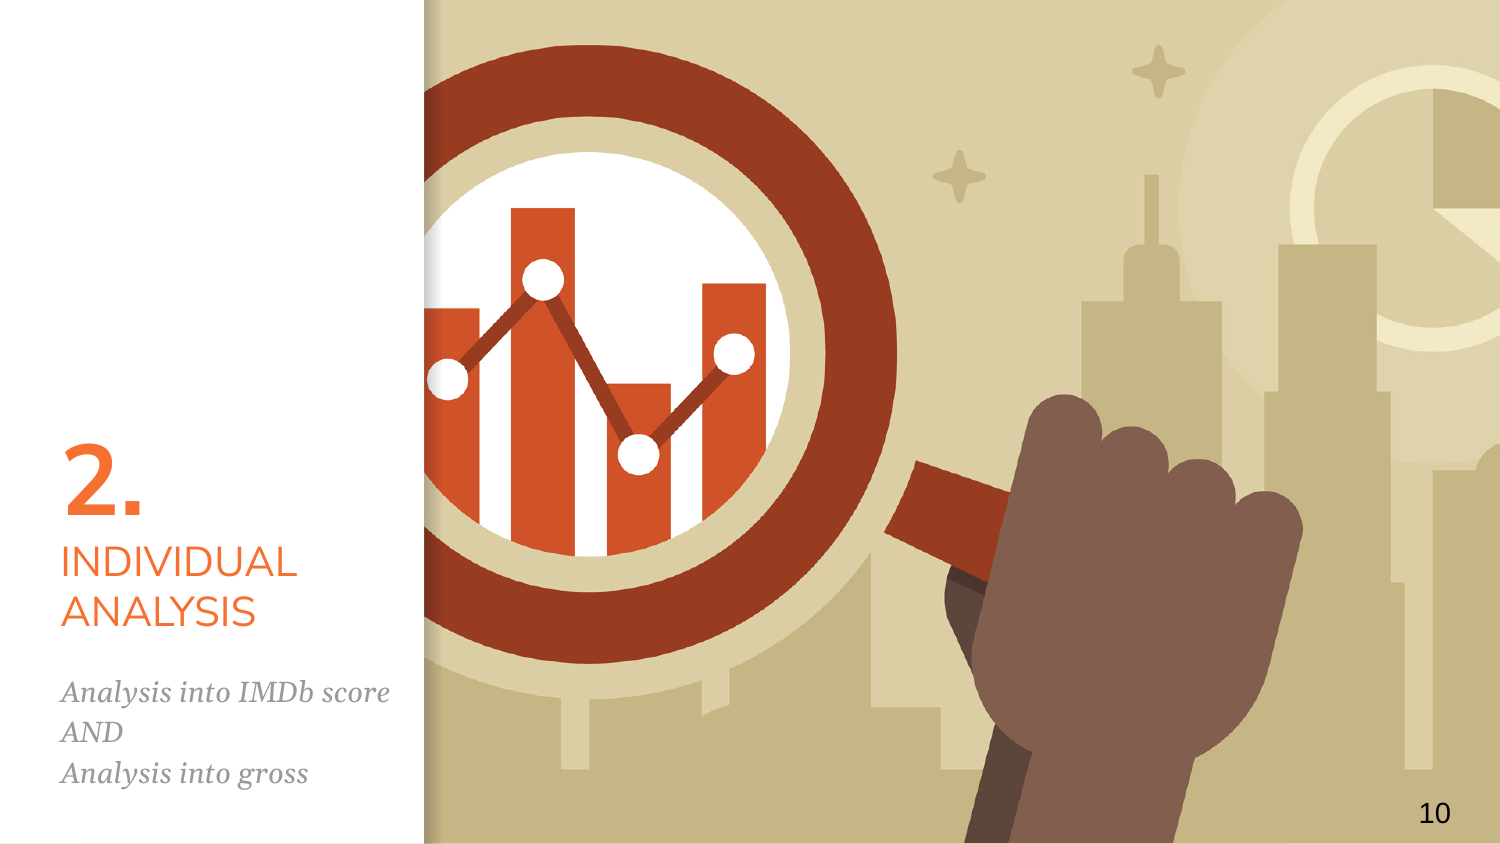

# 2.
INDIVIDUAL
ANALYSIS
Analysis into IMDb score
AND
Analysis into gross
10